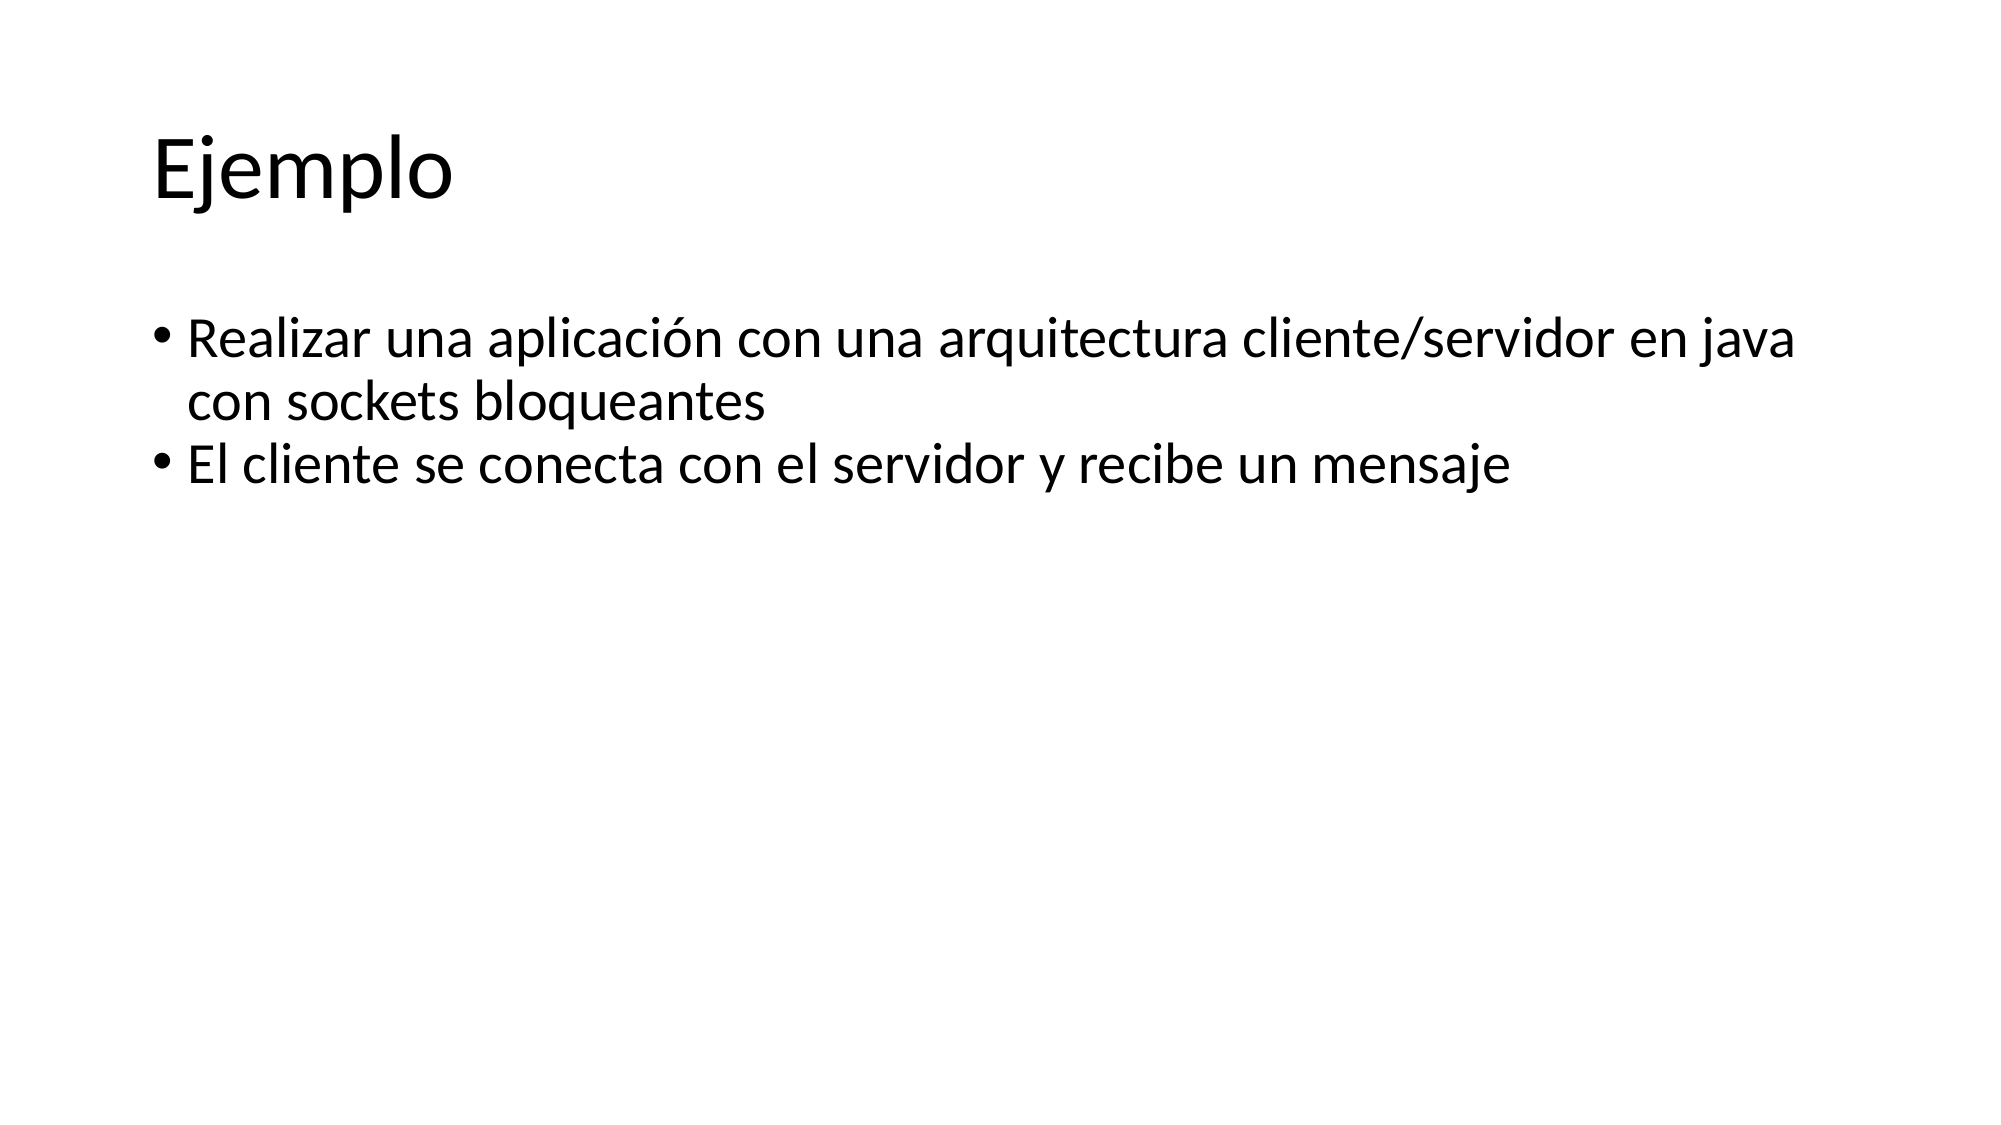

Ejemplo
Realizar una aplicación con una arquitectura cliente/servidor en java con sockets bloqueantes
El cliente se conecta con el servidor y recibe un mensaje